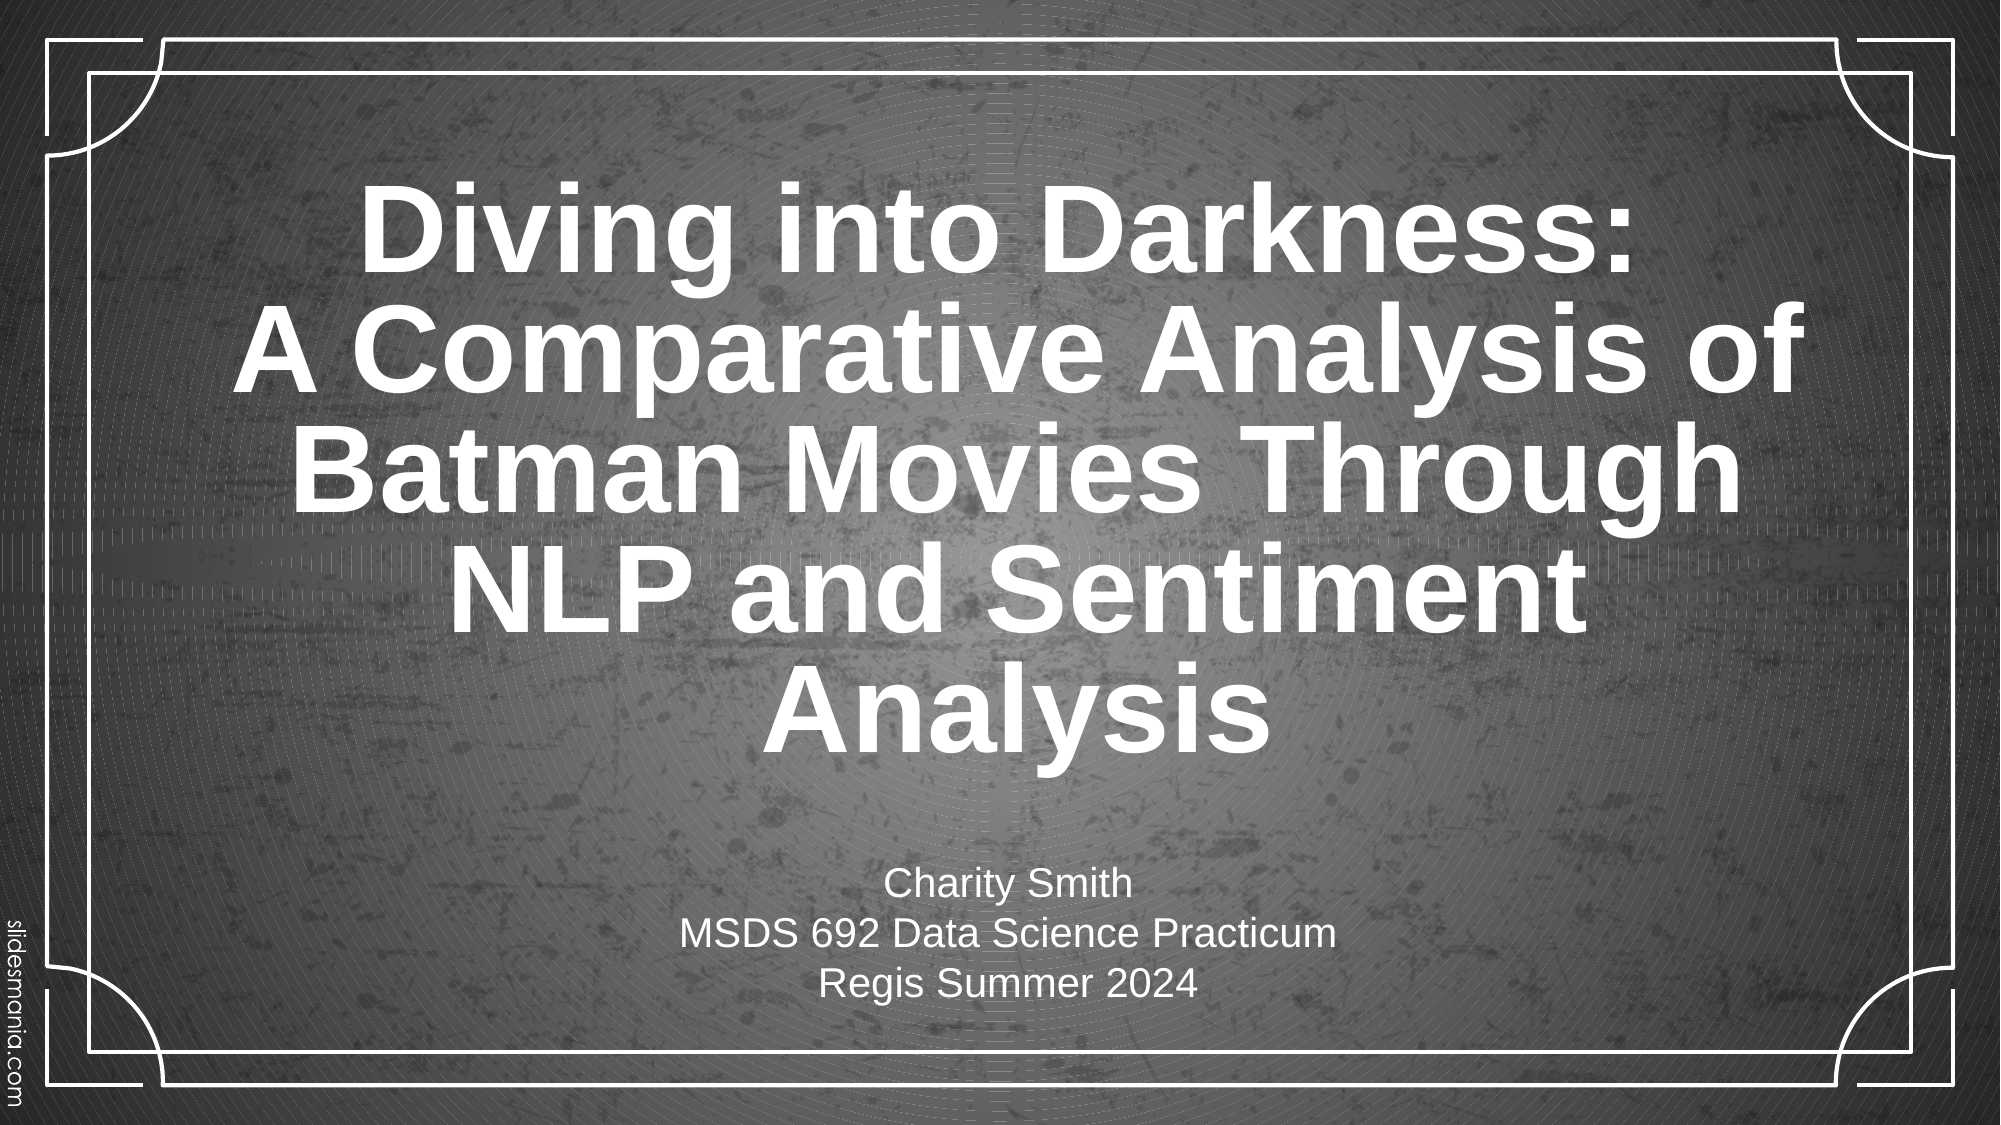

# Diving into Darkness: A Comparative Analysis of Batman Movies Through NLP and Sentiment Analysis
Charity Smith
MSDS 692 Data Science Practicum
Regis Summer 2024